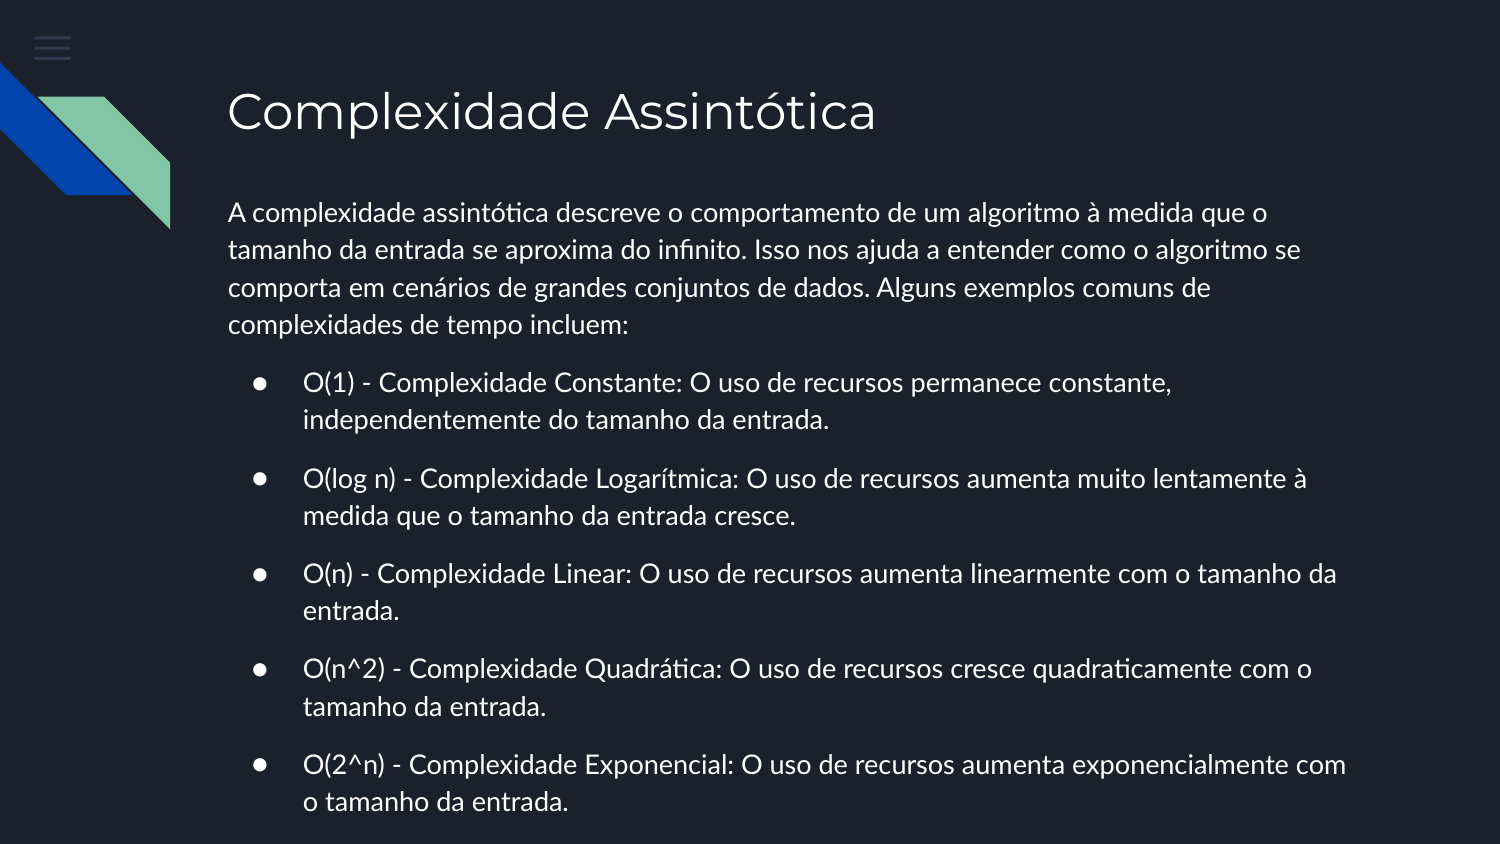

# Complexidade Assintótica
A complexidade assintótica descreve o comportamento de um algoritmo à medida que o tamanho da entrada se aproxima do infinito. Isso nos ajuda a entender como o algoritmo se comporta em cenários de grandes conjuntos de dados. Alguns exemplos comuns de complexidades de tempo incluem:
O(1) - Complexidade Constante: O uso de recursos permanece constante, independentemente do tamanho da entrada.
O(log n) - Complexidade Logarítmica: O uso de recursos aumenta muito lentamente à medida que o tamanho da entrada cresce.
O(n) - Complexidade Linear: O uso de recursos aumenta linearmente com o tamanho da entrada.
O(n^2) - Complexidade Quadrática: O uso de recursos cresce quadraticamente com o tamanho da entrada.
O(2^n) - Complexidade Exponencial: O uso de recursos aumenta exponencialmente com o tamanho da entrada.